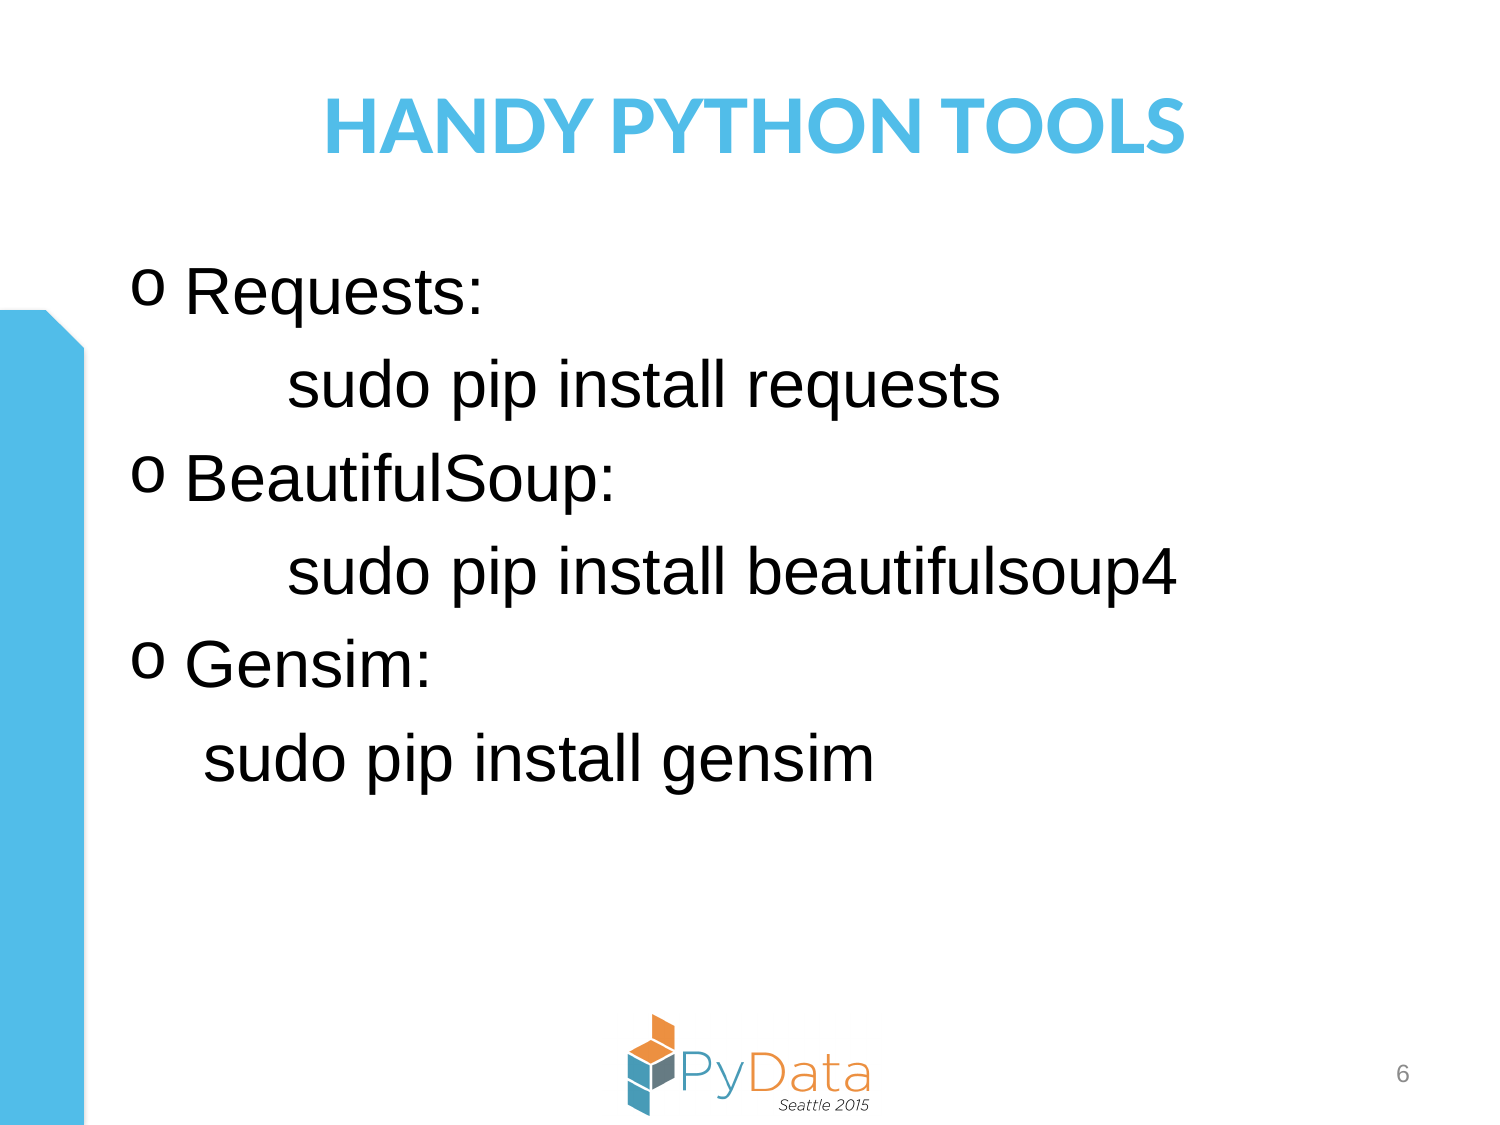

# Handy Python Tools
Requests:
	sudo pip install requests
BeautifulSoup:
	sudo pip install beautifulsoup4
Gensim:
sudo pip install gensim

6